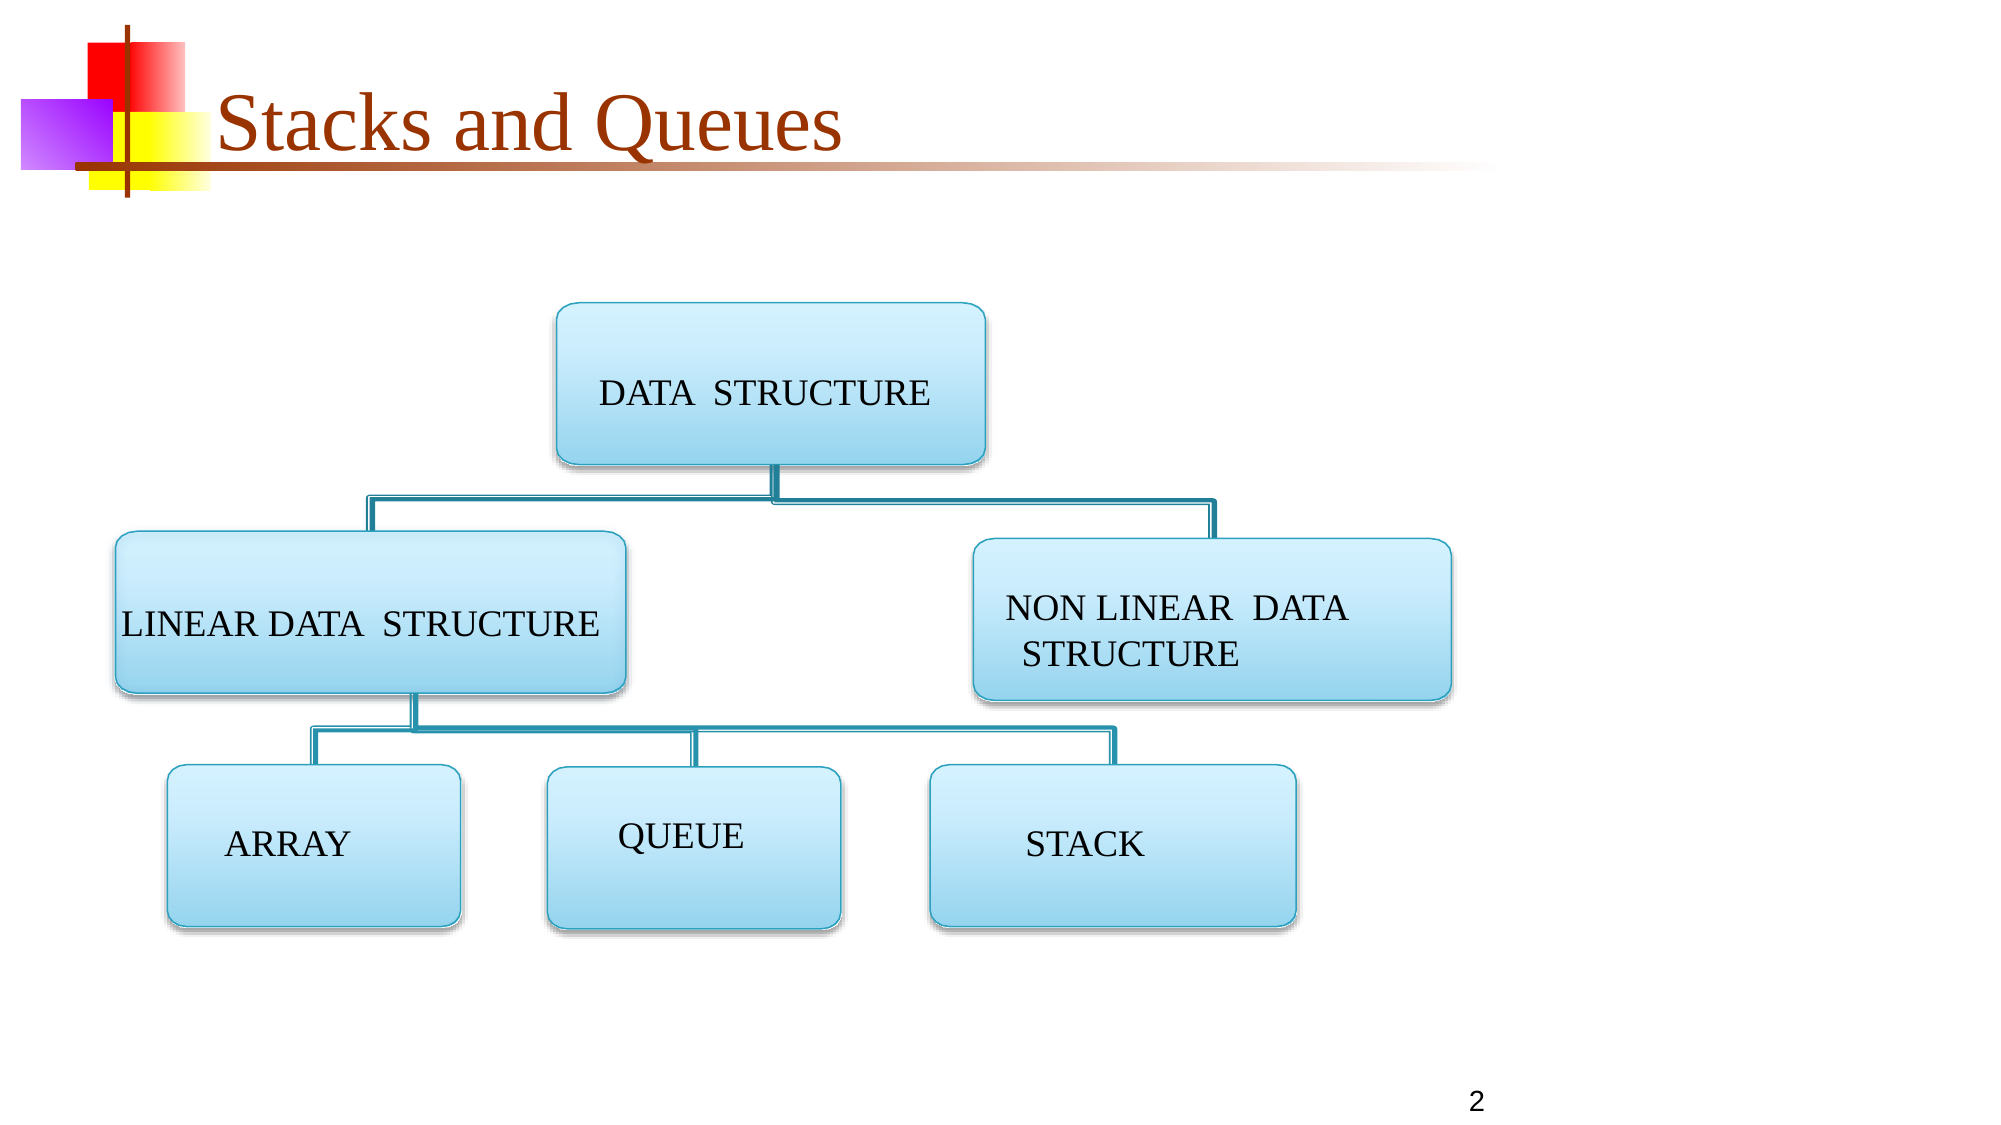

# Stacks and Queues

DATA  STRUCTURE

NON LINEAR  DATA
STRUCTURE
LINEAR DATA  STRUCTURE

QUEUE
ARRAY
STACK
2